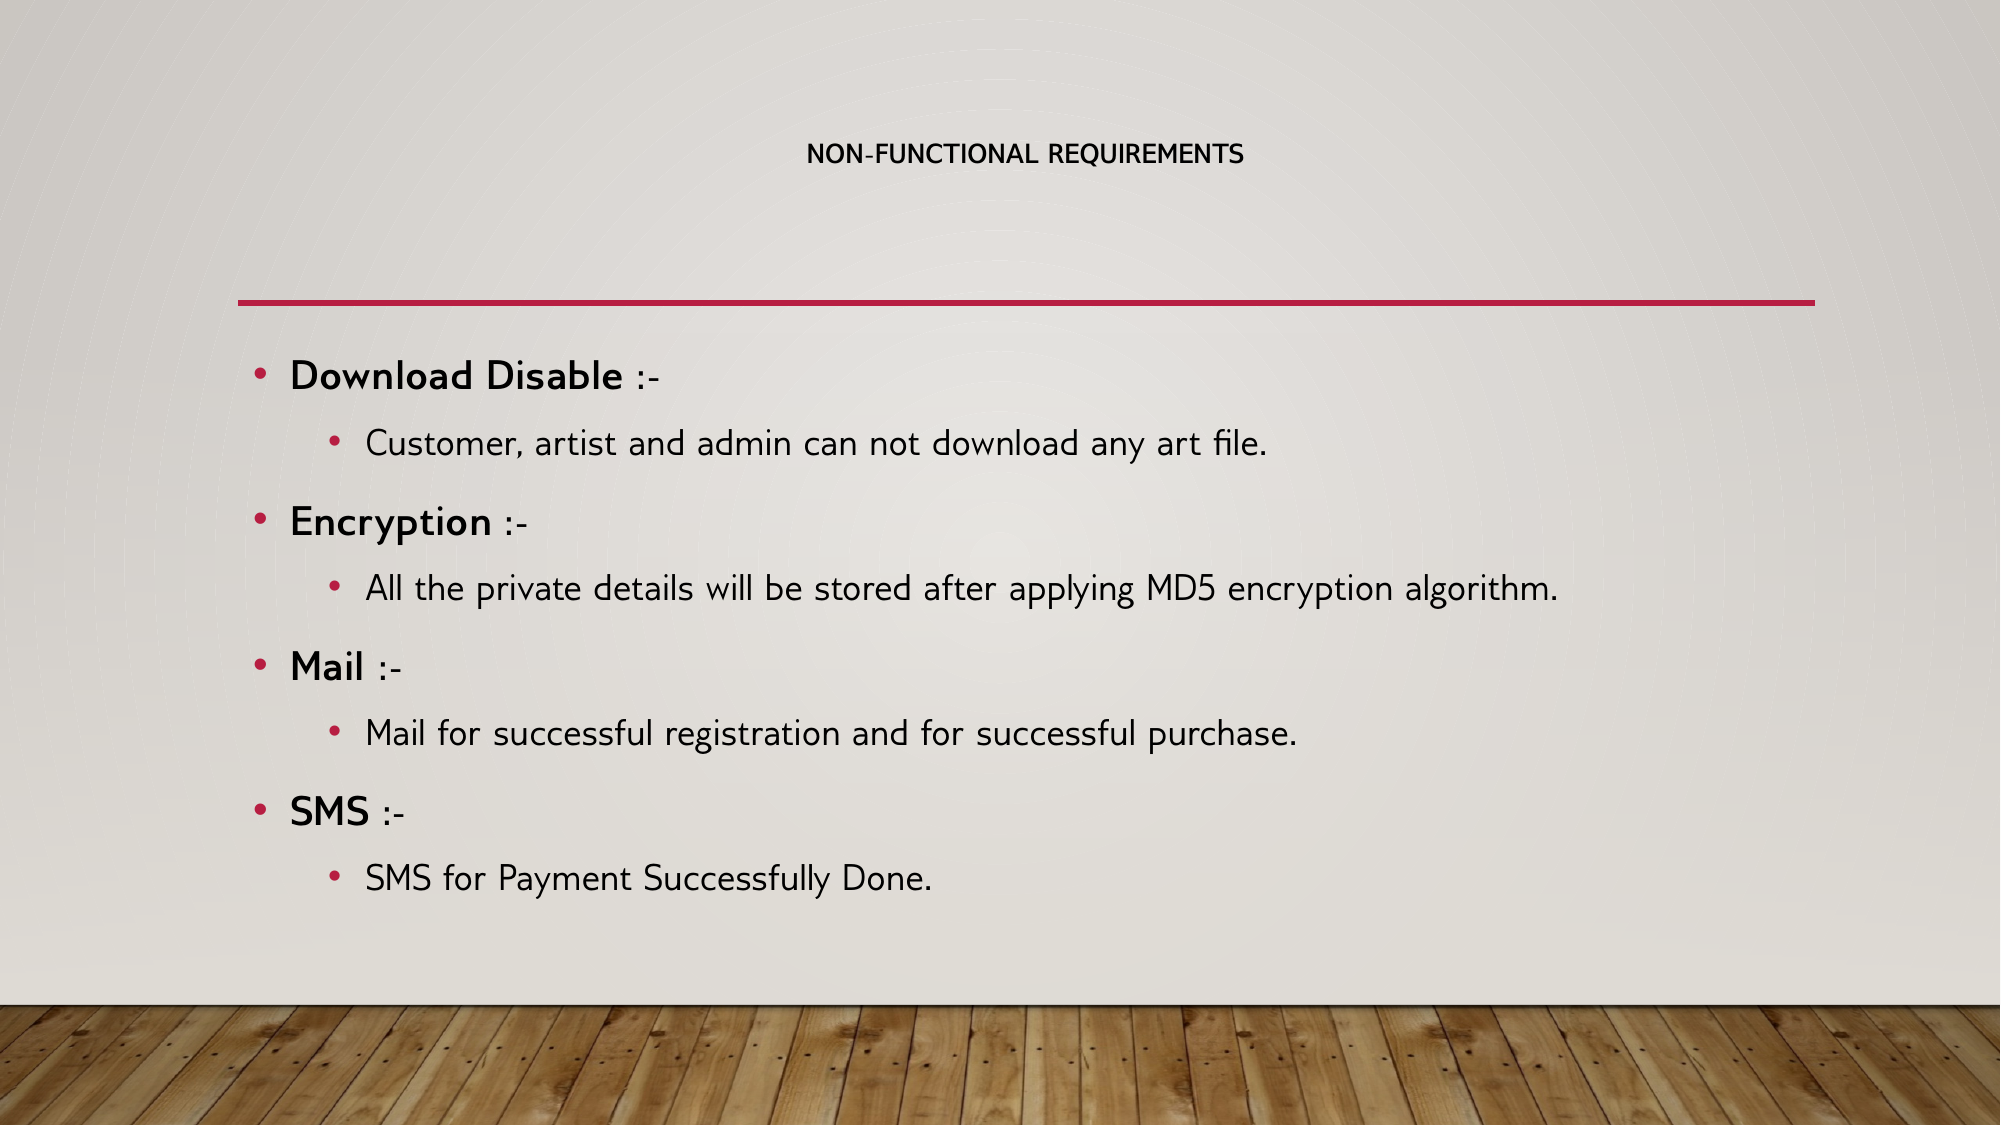

# Non-Functional Requirements
Download Disable :-
Customer, artist and admin can not download any art file.
Encryption :-
All the private details will be stored after applying MD5 encryption algorithm.
Mail :-
Mail for successful registration and for successful purchase.
SMS :-
SMS for Payment Successfully Done.